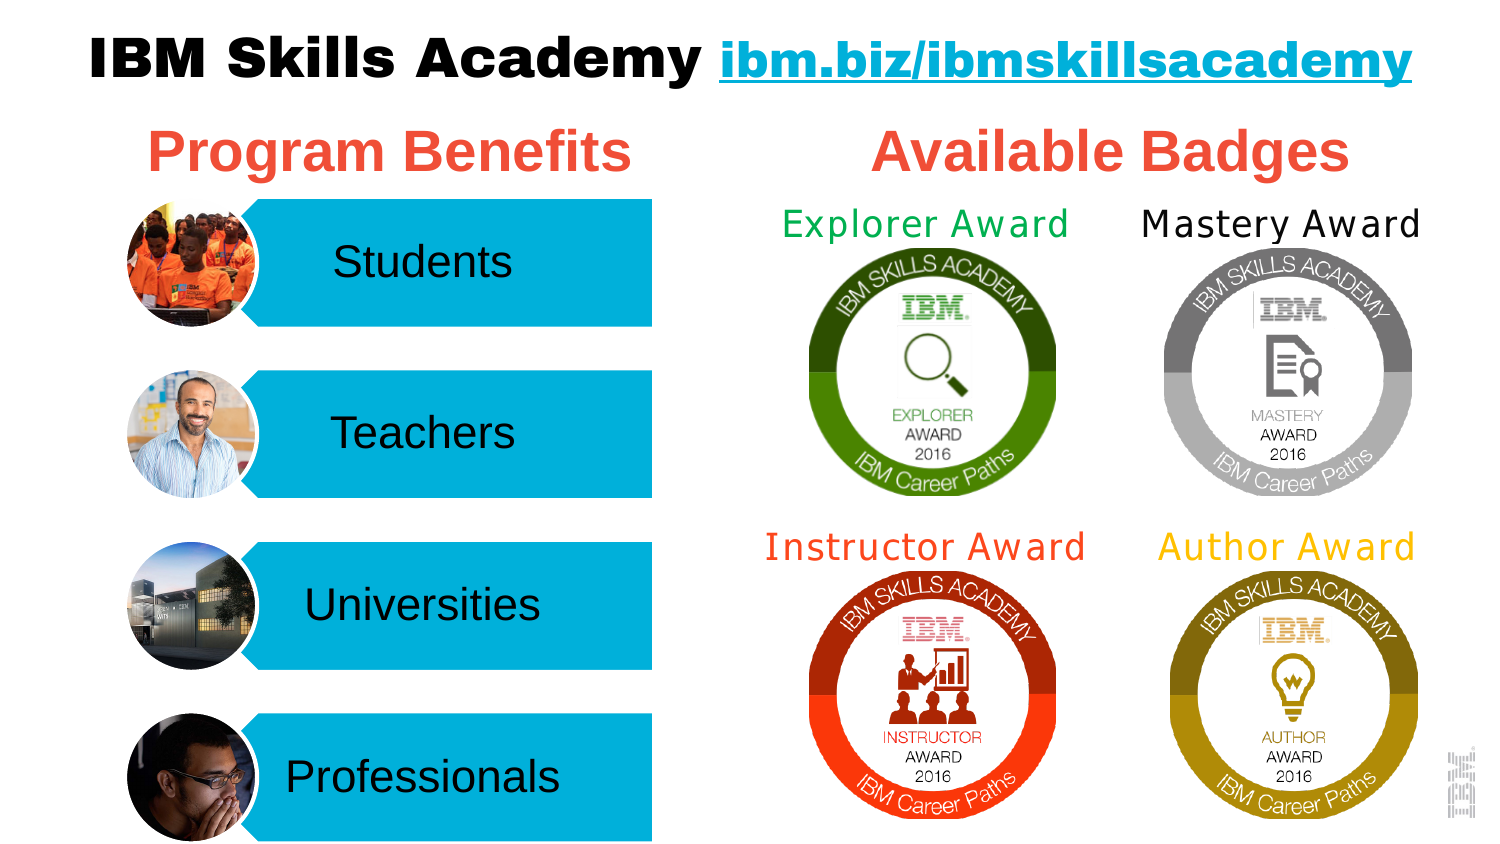

# IBM Skills Academy ibm.biz/ibmskillsacademy
Program Benefits
Available Badges
Explorer Award
Mastery Award
Instructor Award
Author Award
Students
Teachers
Universities
Professionals